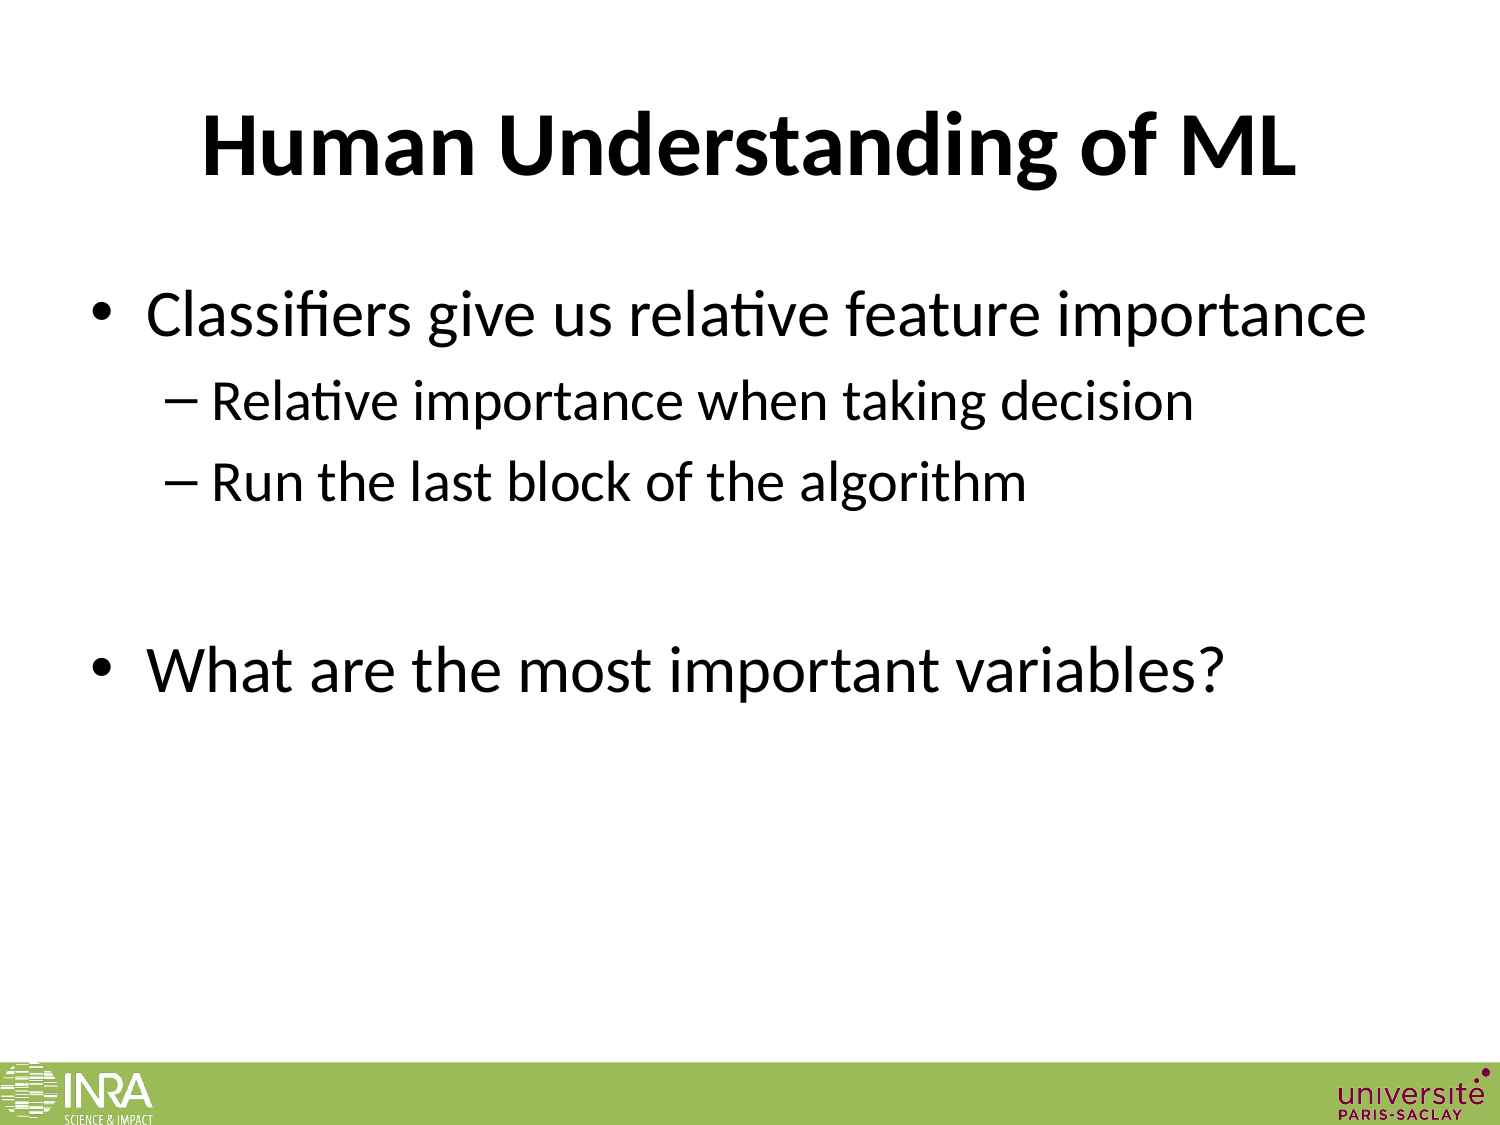

# Human Understanding of ML
Classifiers give us relative feature importance
Relative importance when taking decision
Run the last block of the algorithm

What are the most important variables?